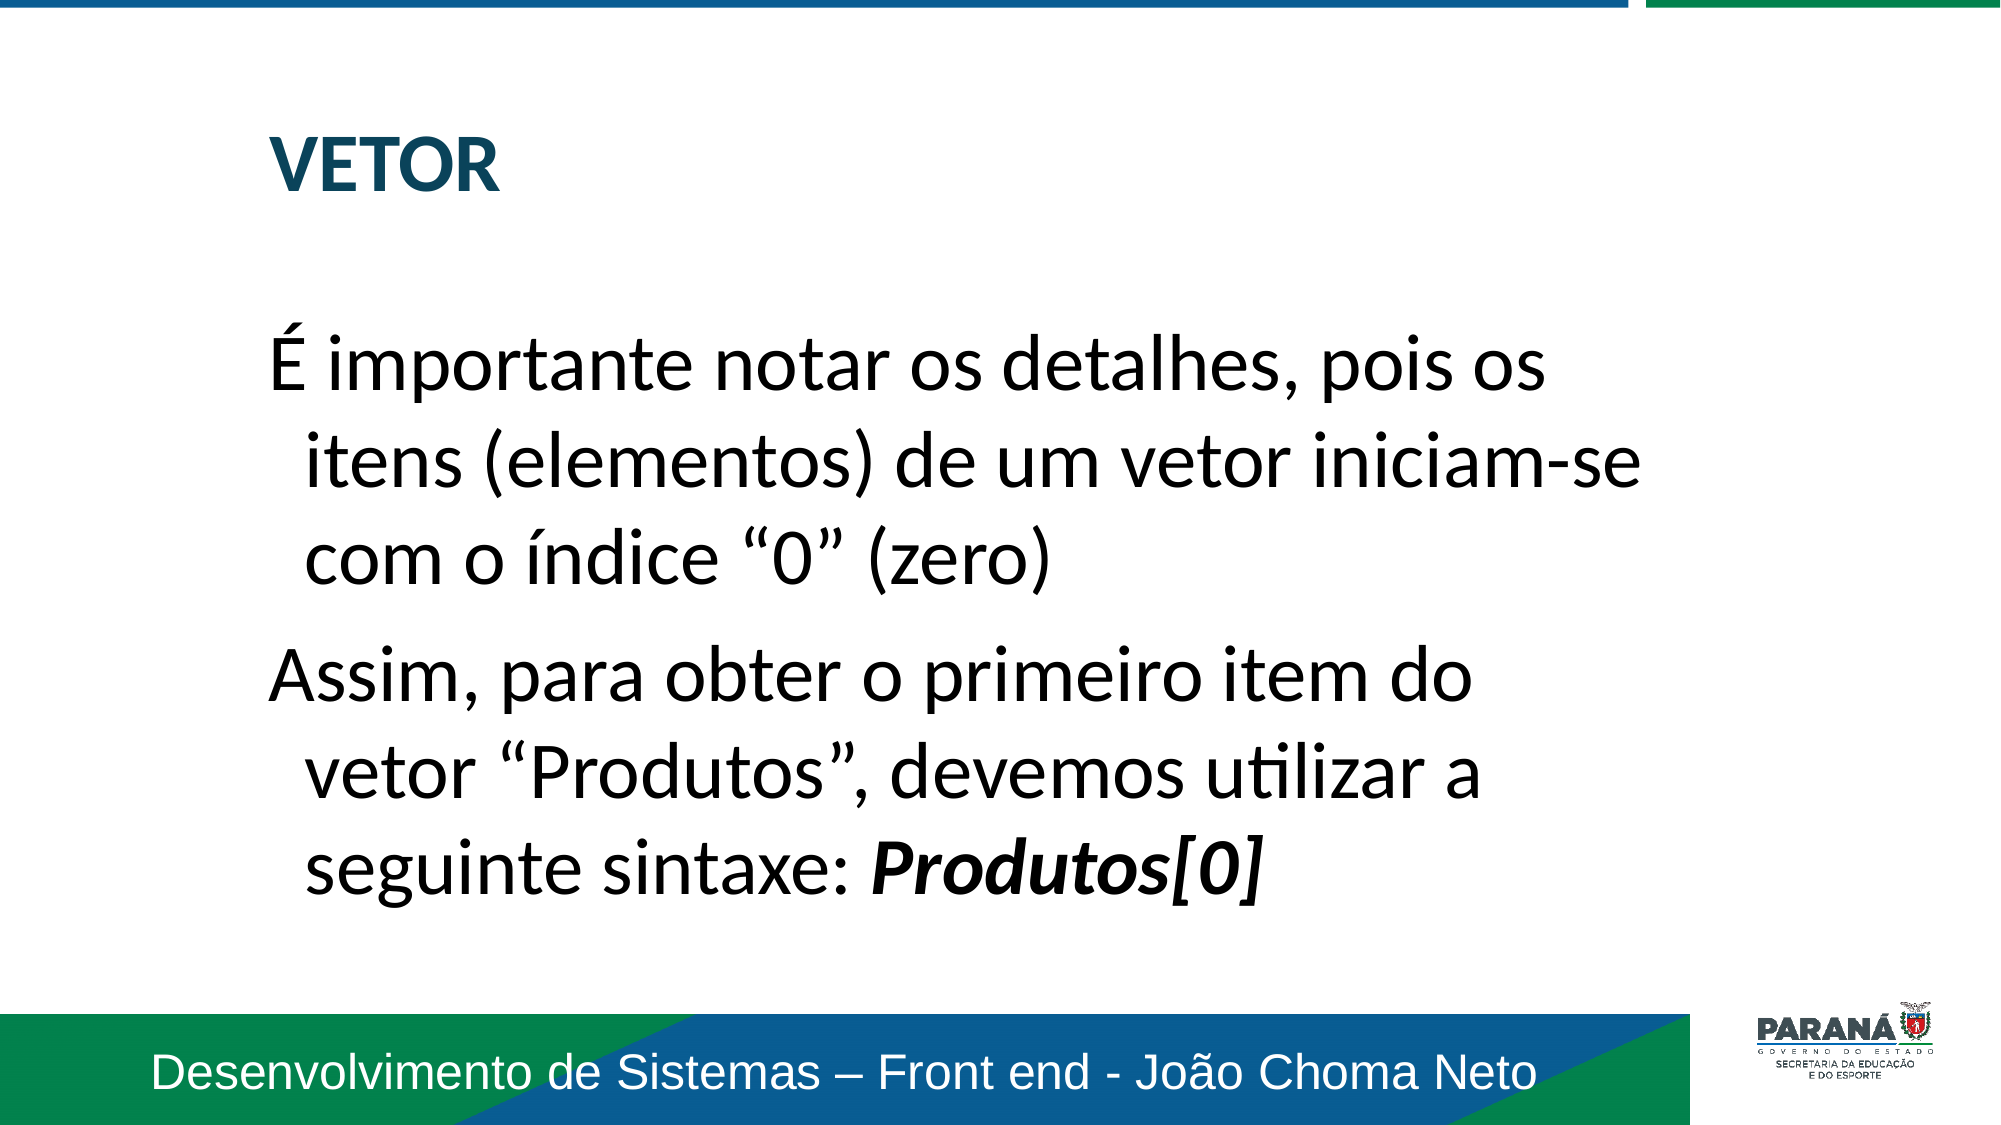

VETOR
É importante notar os detalhes, pois os itens (elementos) de um vetor iniciam-se com o índice “0” (zero)
Assim, para obter o primeiro item do vetor “Produtos”, devemos utilizar a seguinte sintaxe: Produtos[0]